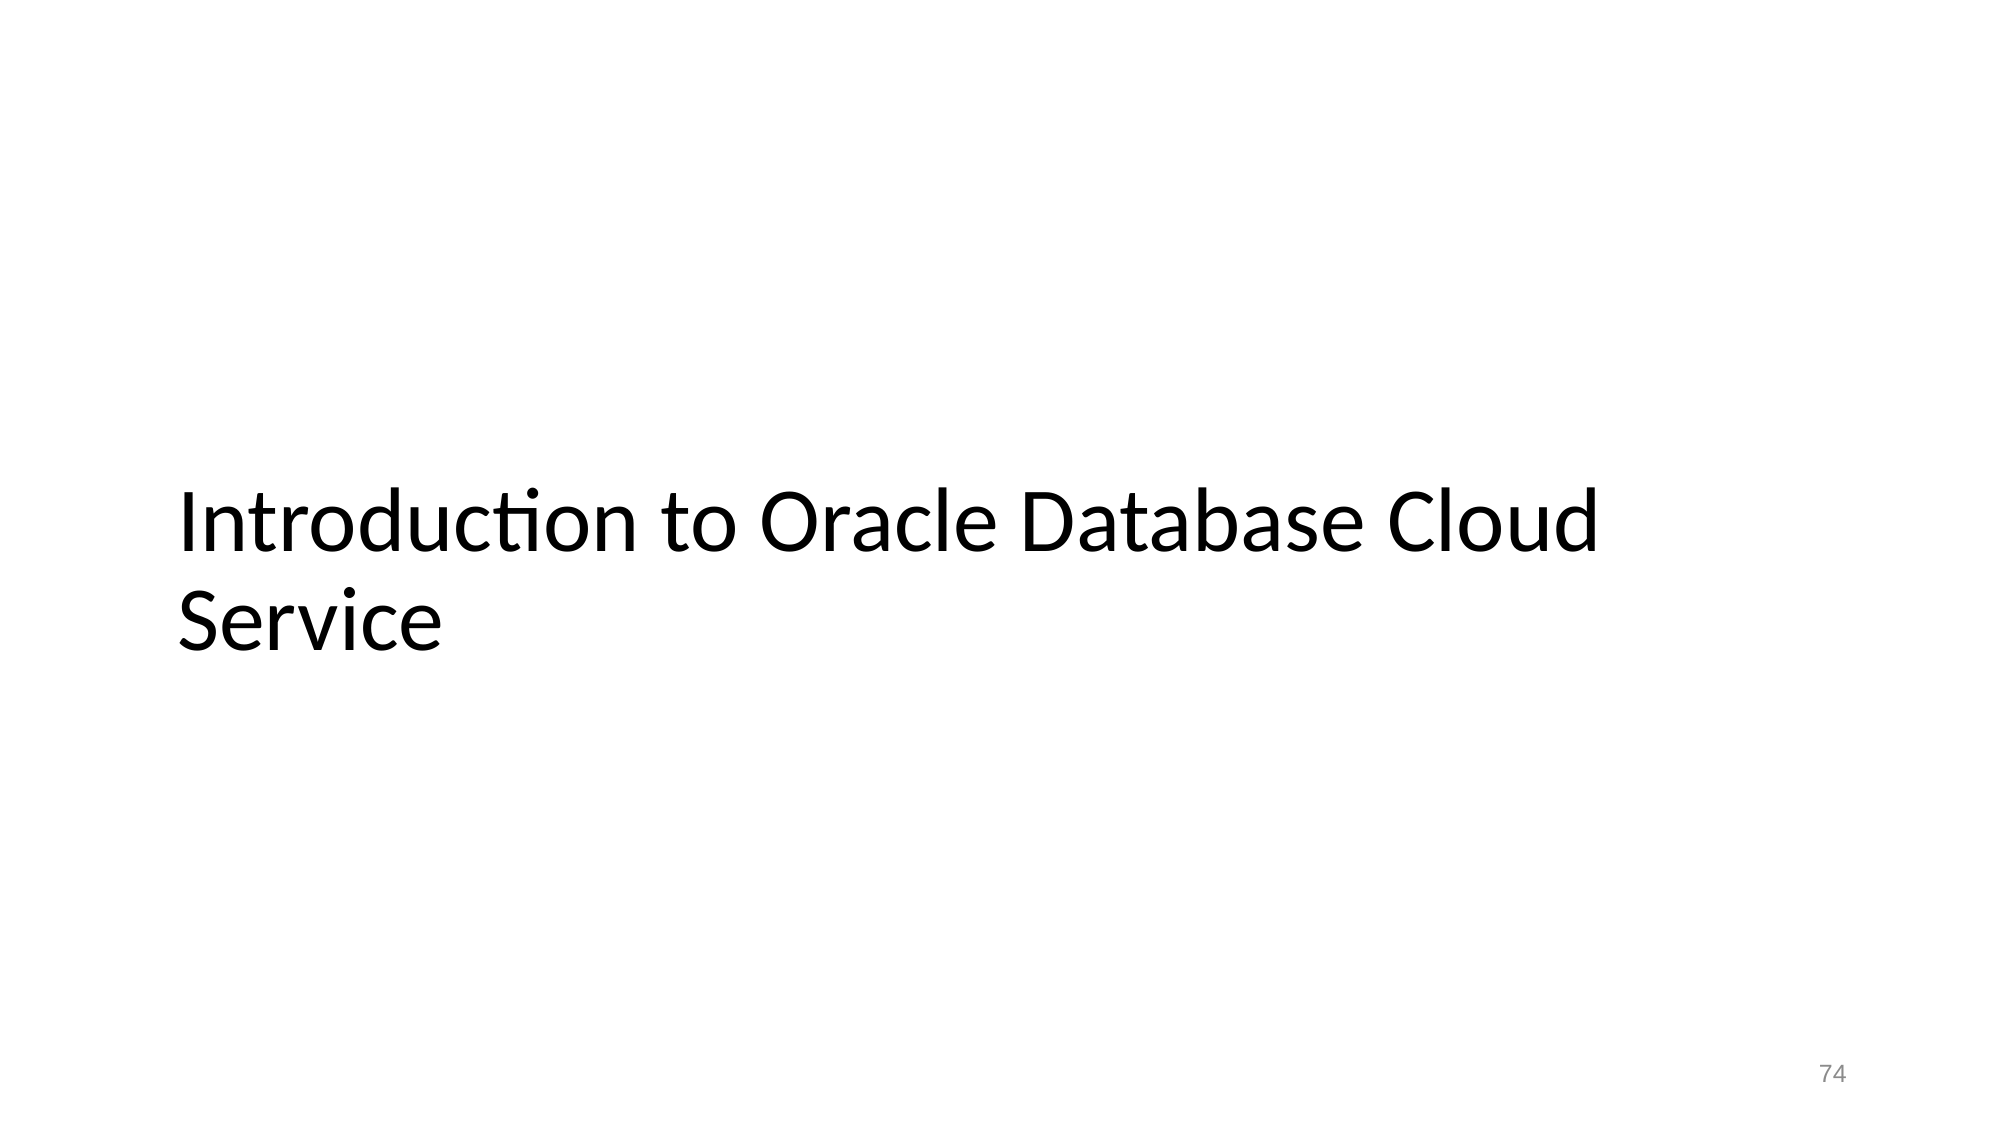

Introduction to Oracle Database Cloud Service

74